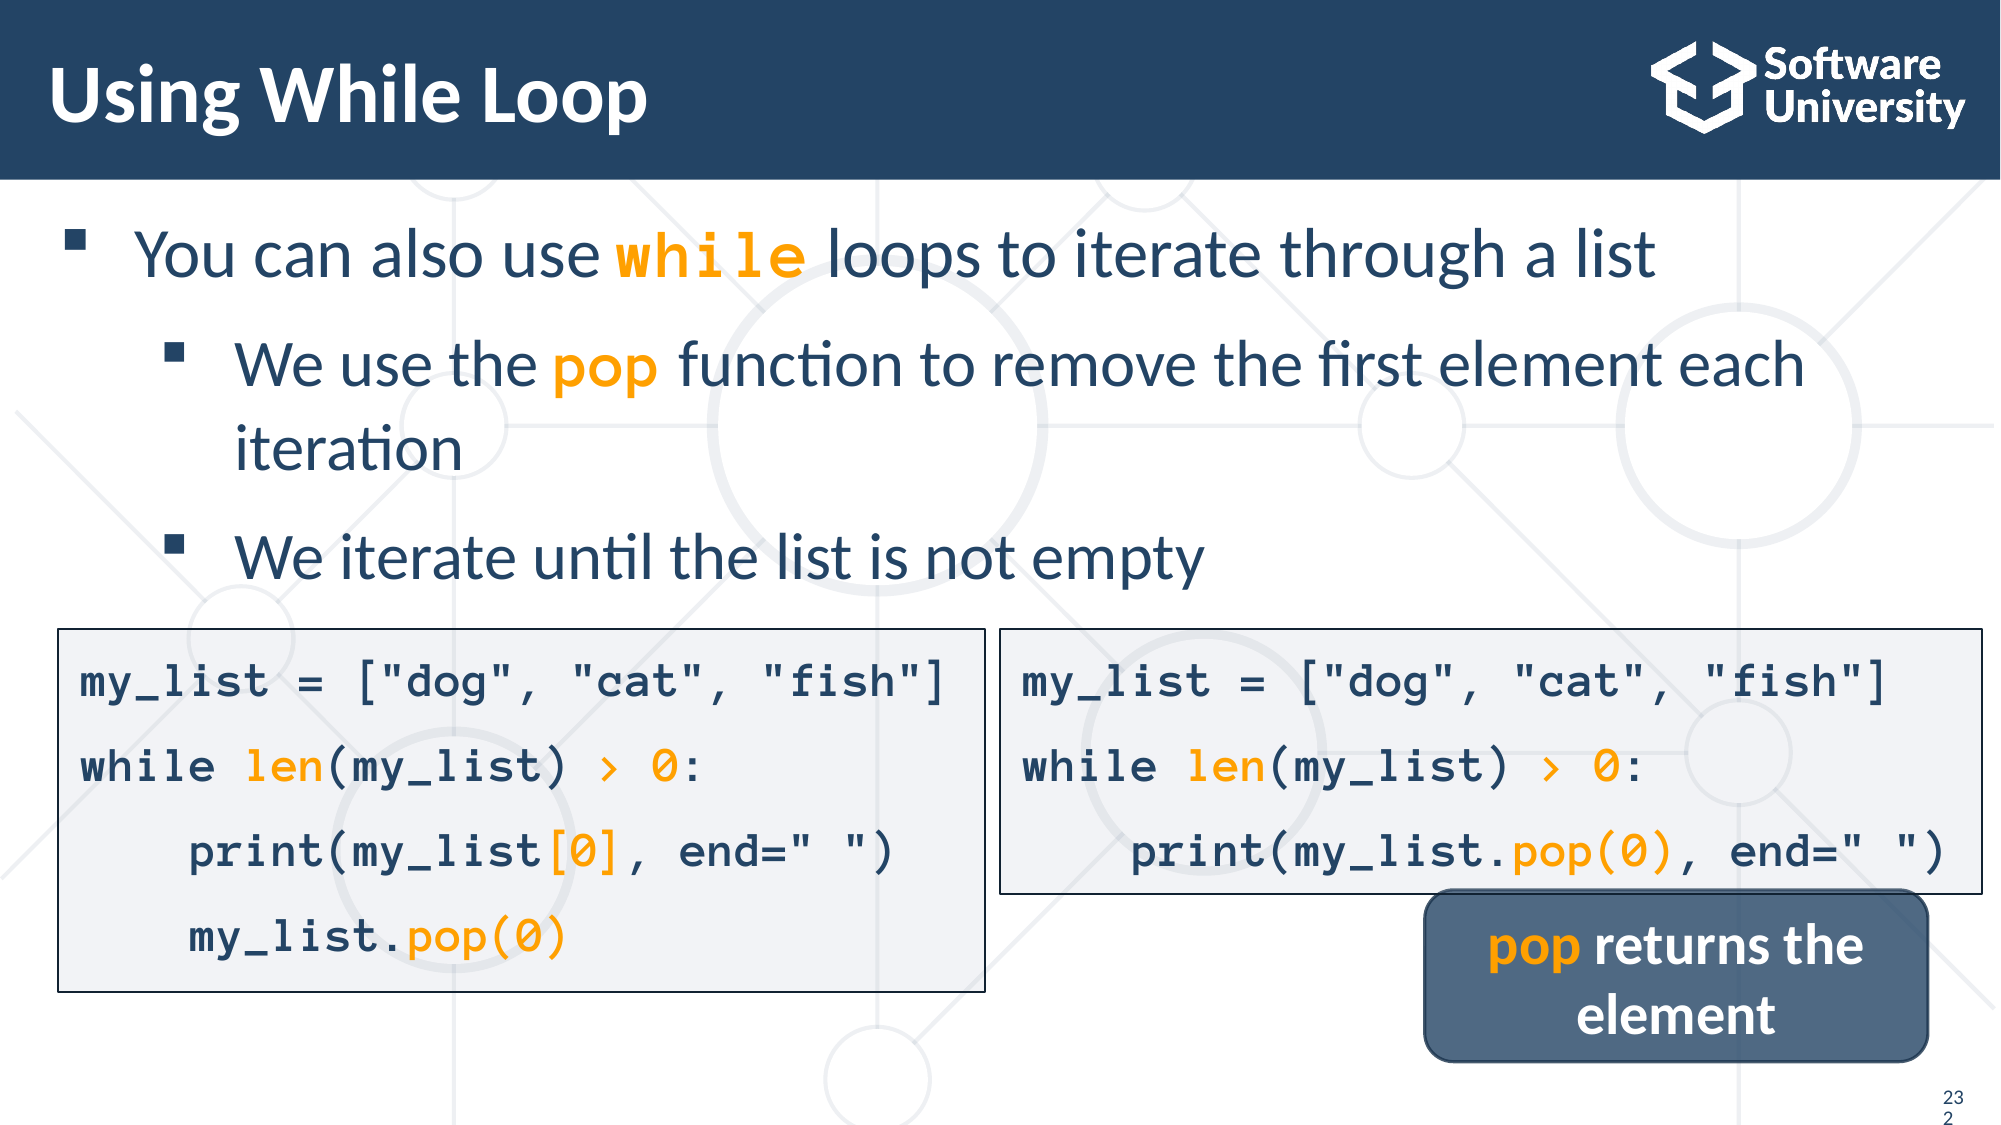

# Using While Loop
You can also use while loops to iterate through a list
We use the pop function to remove the first element each iteration
We iterate until the list is not empty
my_list = ["dog", "cat", "fish"]
while len(my_list) > 0:
    print(my_list[0], end=" ")
    my_list.pop(0)
my_list = ["dog", "cat", "fish"]
while len(my_list) > 0:
    print(my_list.pop(0), end=" ")
pop returns the element
232